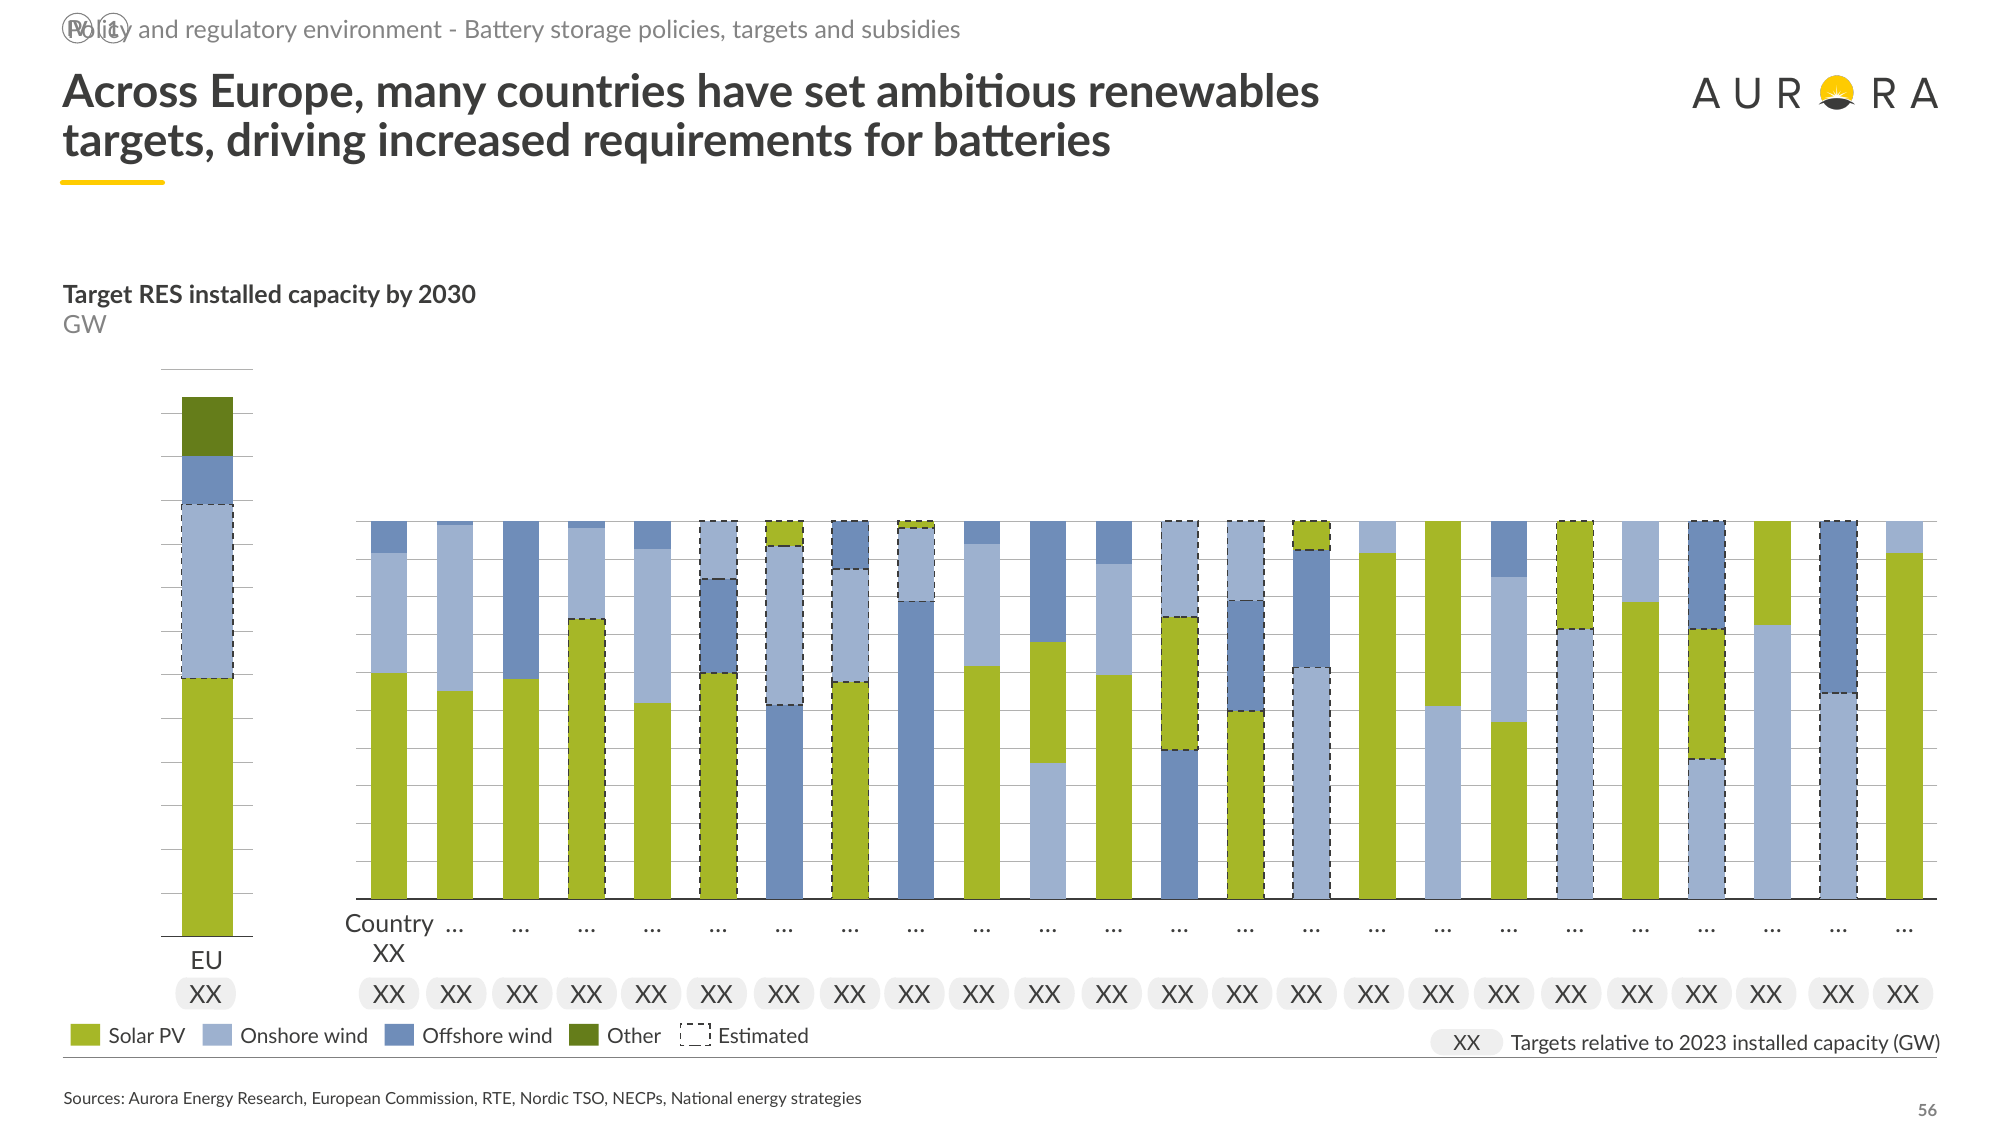

Policy and regulatory environment - Battery storage policies, targets and subsidies
IV
1
# Across Europe, many countries have set ambitious renewables targets, driving increased requirements for batteries
Target RES installed capacity by 2030
GW

### Chart

| Category |  |  |  |  |
|---|---|---|---|---|

### Chart

| Category |  |  |  |  |
|---|---|---|---|---|

### Chart

| Category |  |  |  |
|---|---|---|---|

Country XX
…
…
…
…
…
…
…
…
…
…
…
…
…
…
…
…
…
…
…
…
…
…
…
EU
XX
XX
XX
XX
XX
XX
XX
XX
XX
XX
XX
XX
XX
XX
XX
XX
XX
XX
XX
XX
XX
XX
XX
XX
XX
Solar PV
Onshore wind
Offshore wind
Other
Estimated

Targets relative to 2023 installed capacity (GW)
XX
Sources: Aurora Energy Research, European Commission, RTE, Nordic TSO, NECPs, National energy strategies